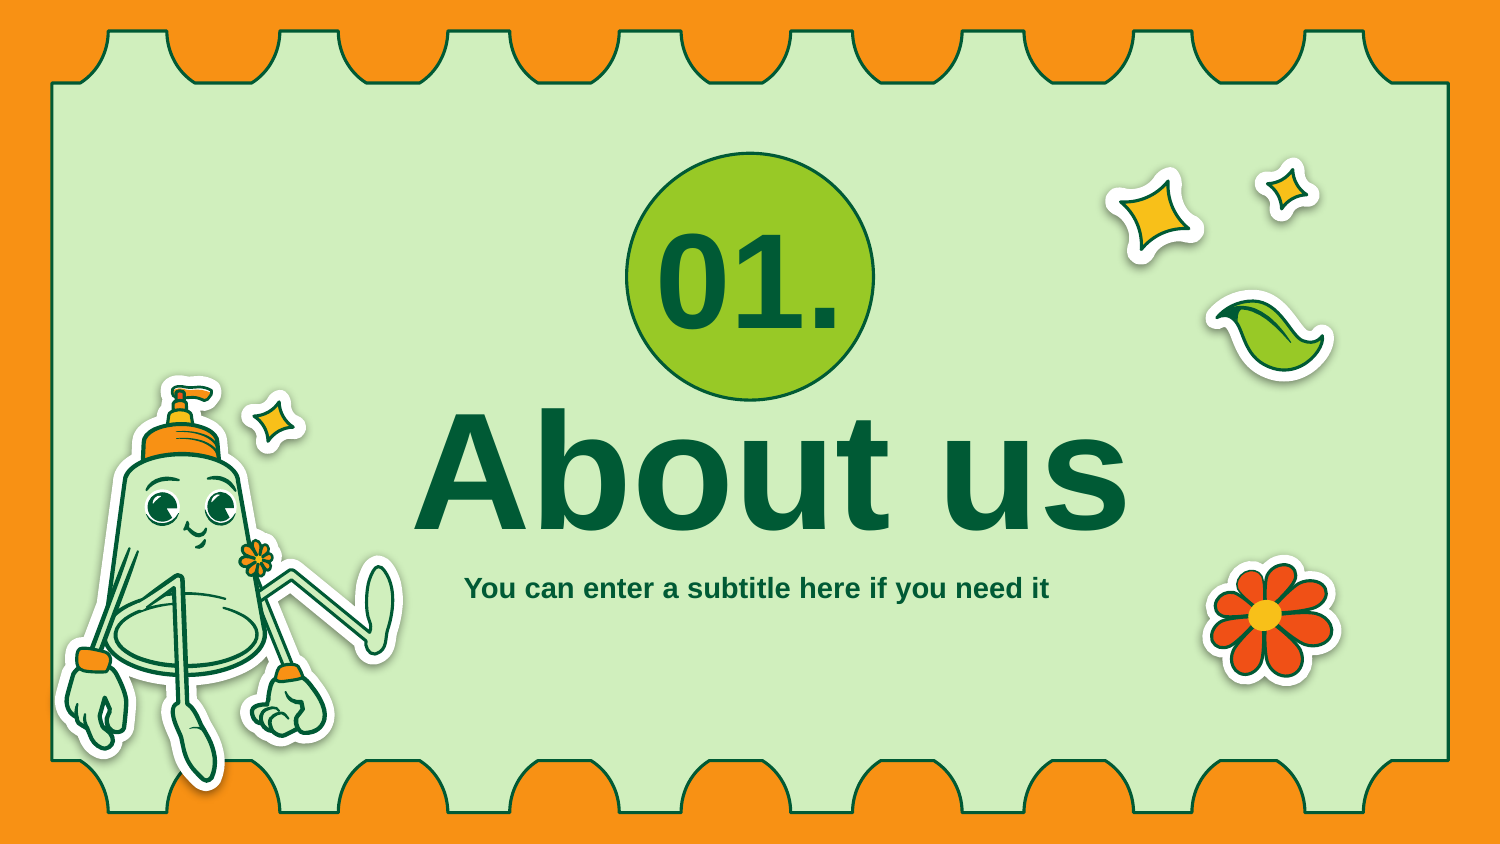

01.

# About us

You can enter a subtitle here if you need it